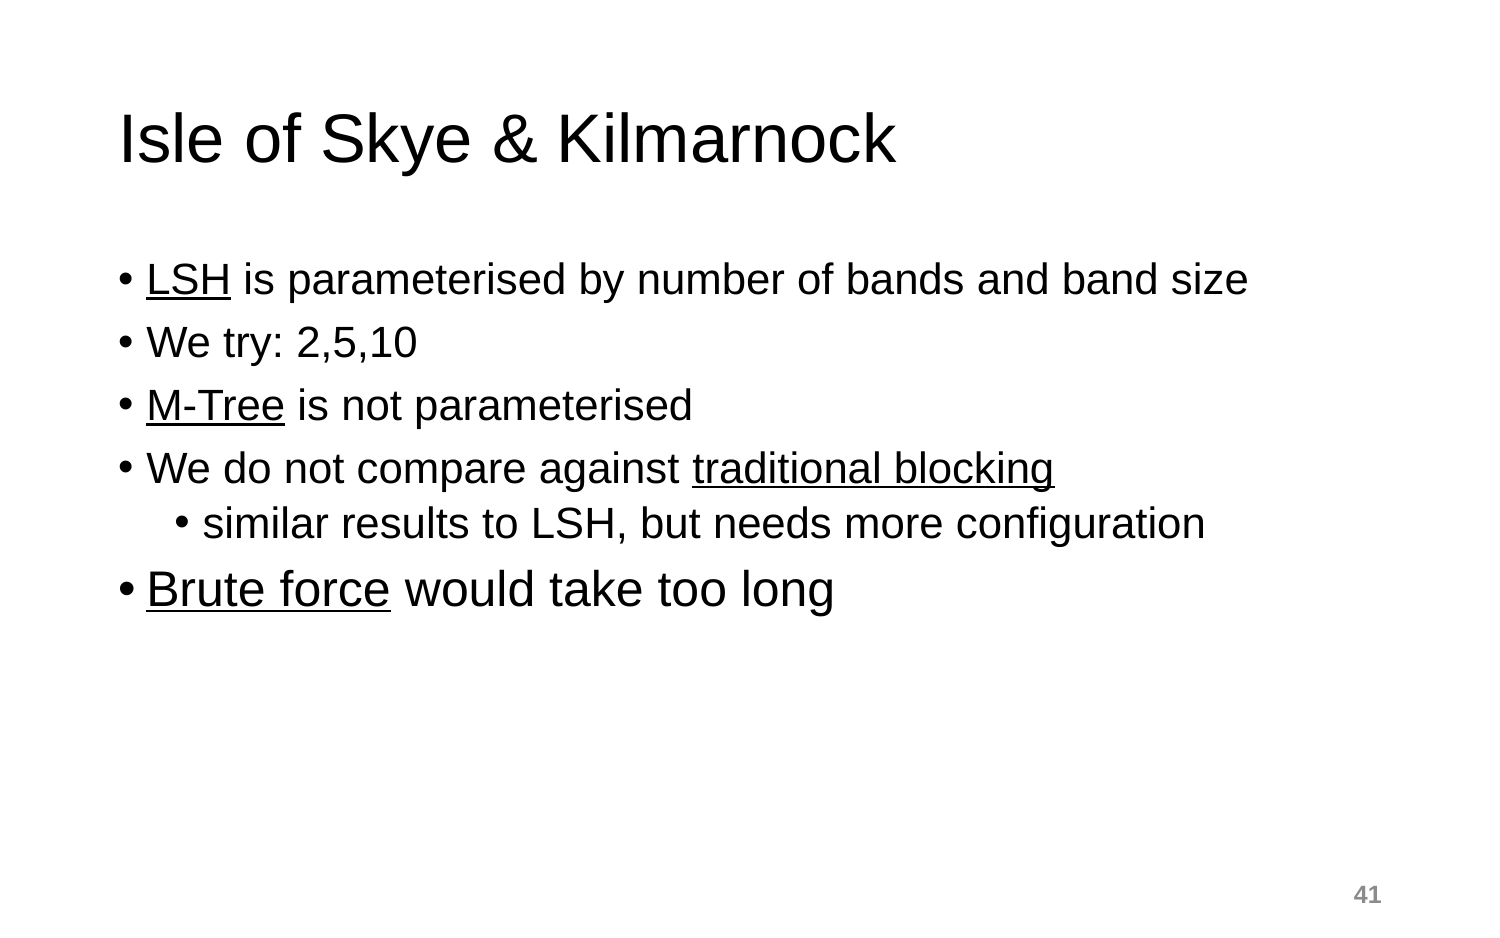

# Isle of Skye & Kilmarnock
LSH is parameterised by number of bands and band size
We try: 2,5,10
M-Tree is not parameterised
We do not compare against traditional blocking
similar results to LSH, but needs more configuration
Brute force would take too long
41